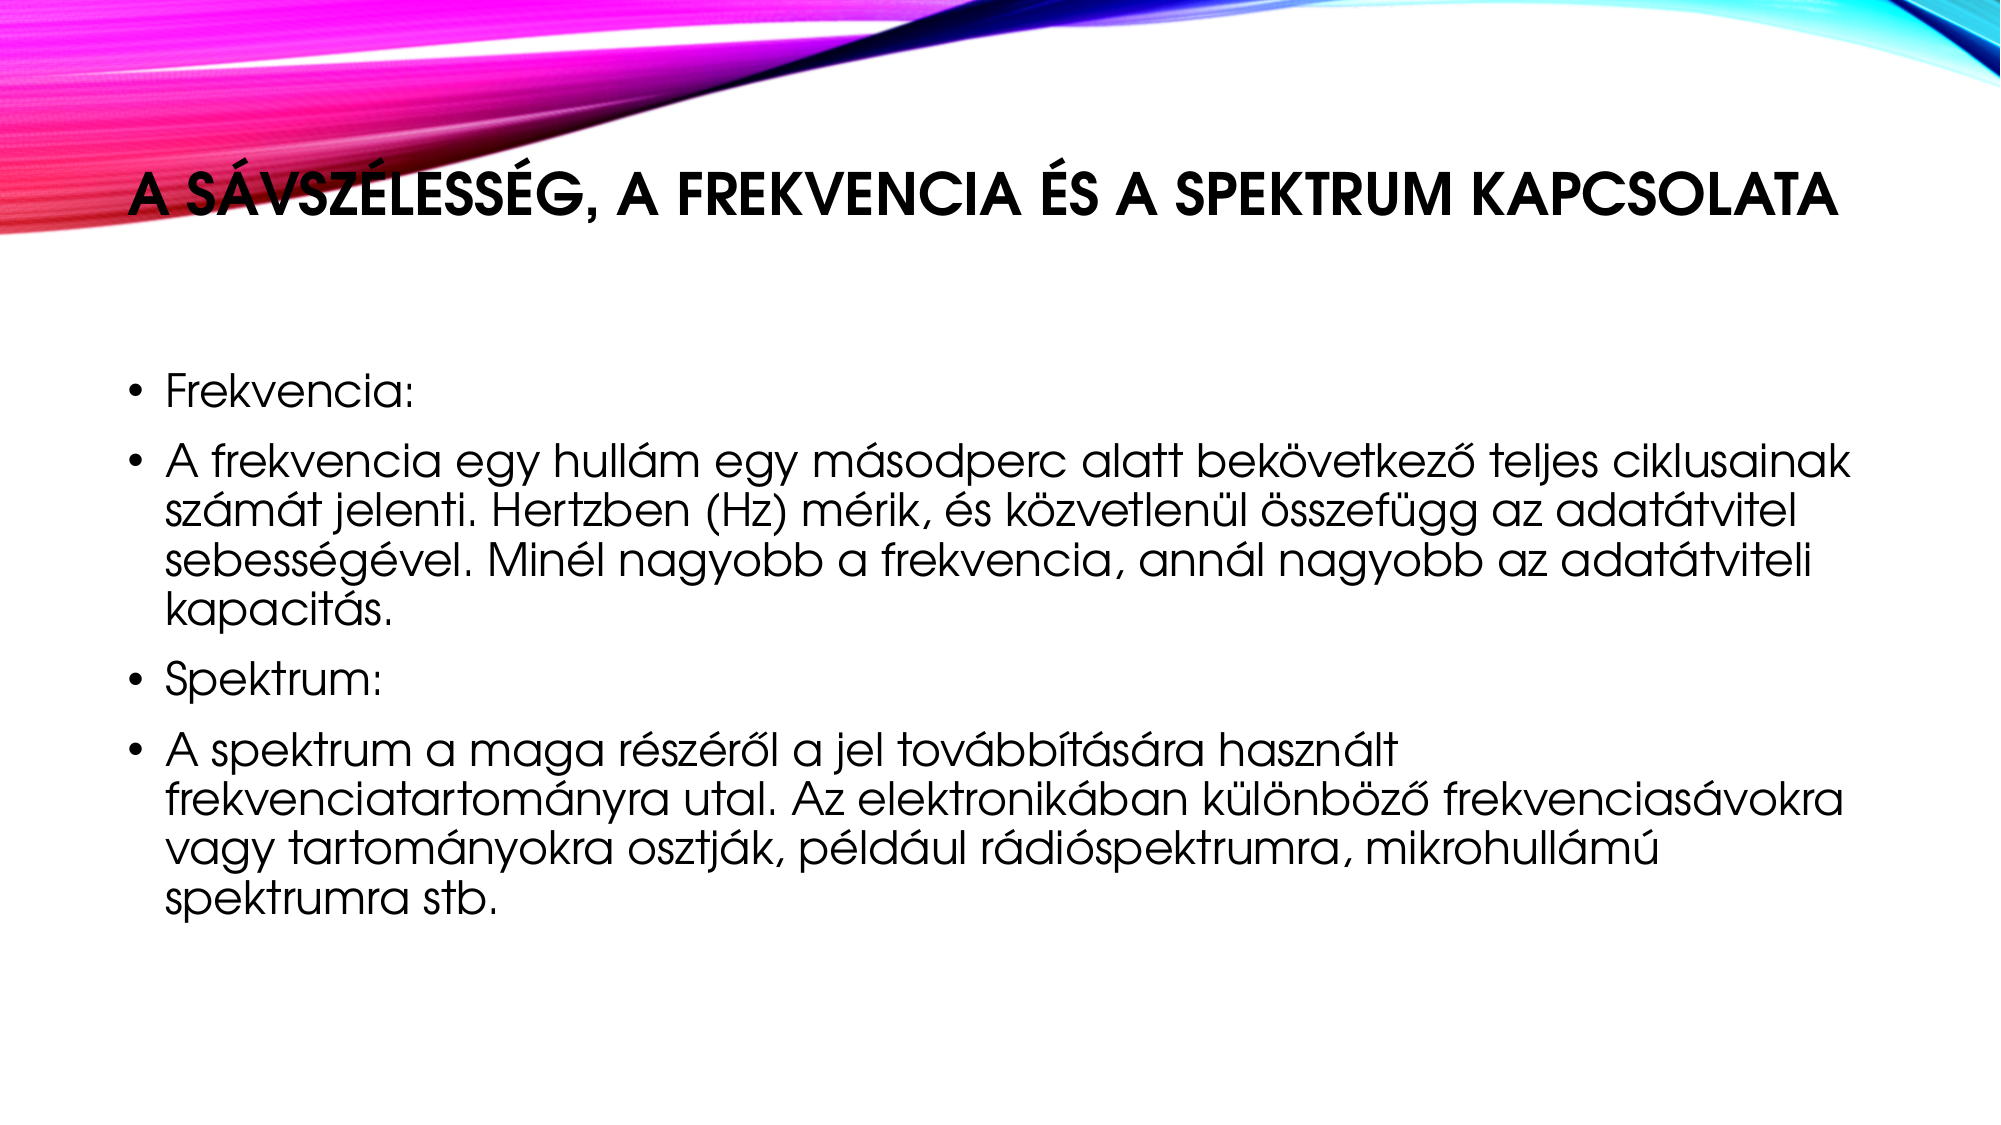

# A sávszélesség, a frekvencia és a spektrum kapcsolata
Frekvencia:
A frekvencia egy hullám egy másodperc alatt bekövetkező teljes ciklusainak számát jelenti. Hertzben (Hz) mérik, és közvetlenül összefügg az adatátvitel sebességével. Minél nagyobb a frekvencia, annál nagyobb az adatátviteli kapacitás.
Spektrum:
A spektrum a maga részéről a jel továbbítására használt frekvenciatartományra utal. Az elektronikában különböző frekvenciasávokra vagy tartományokra osztják, például rádióspektrumra, mikrohullámú spektrumra stb.